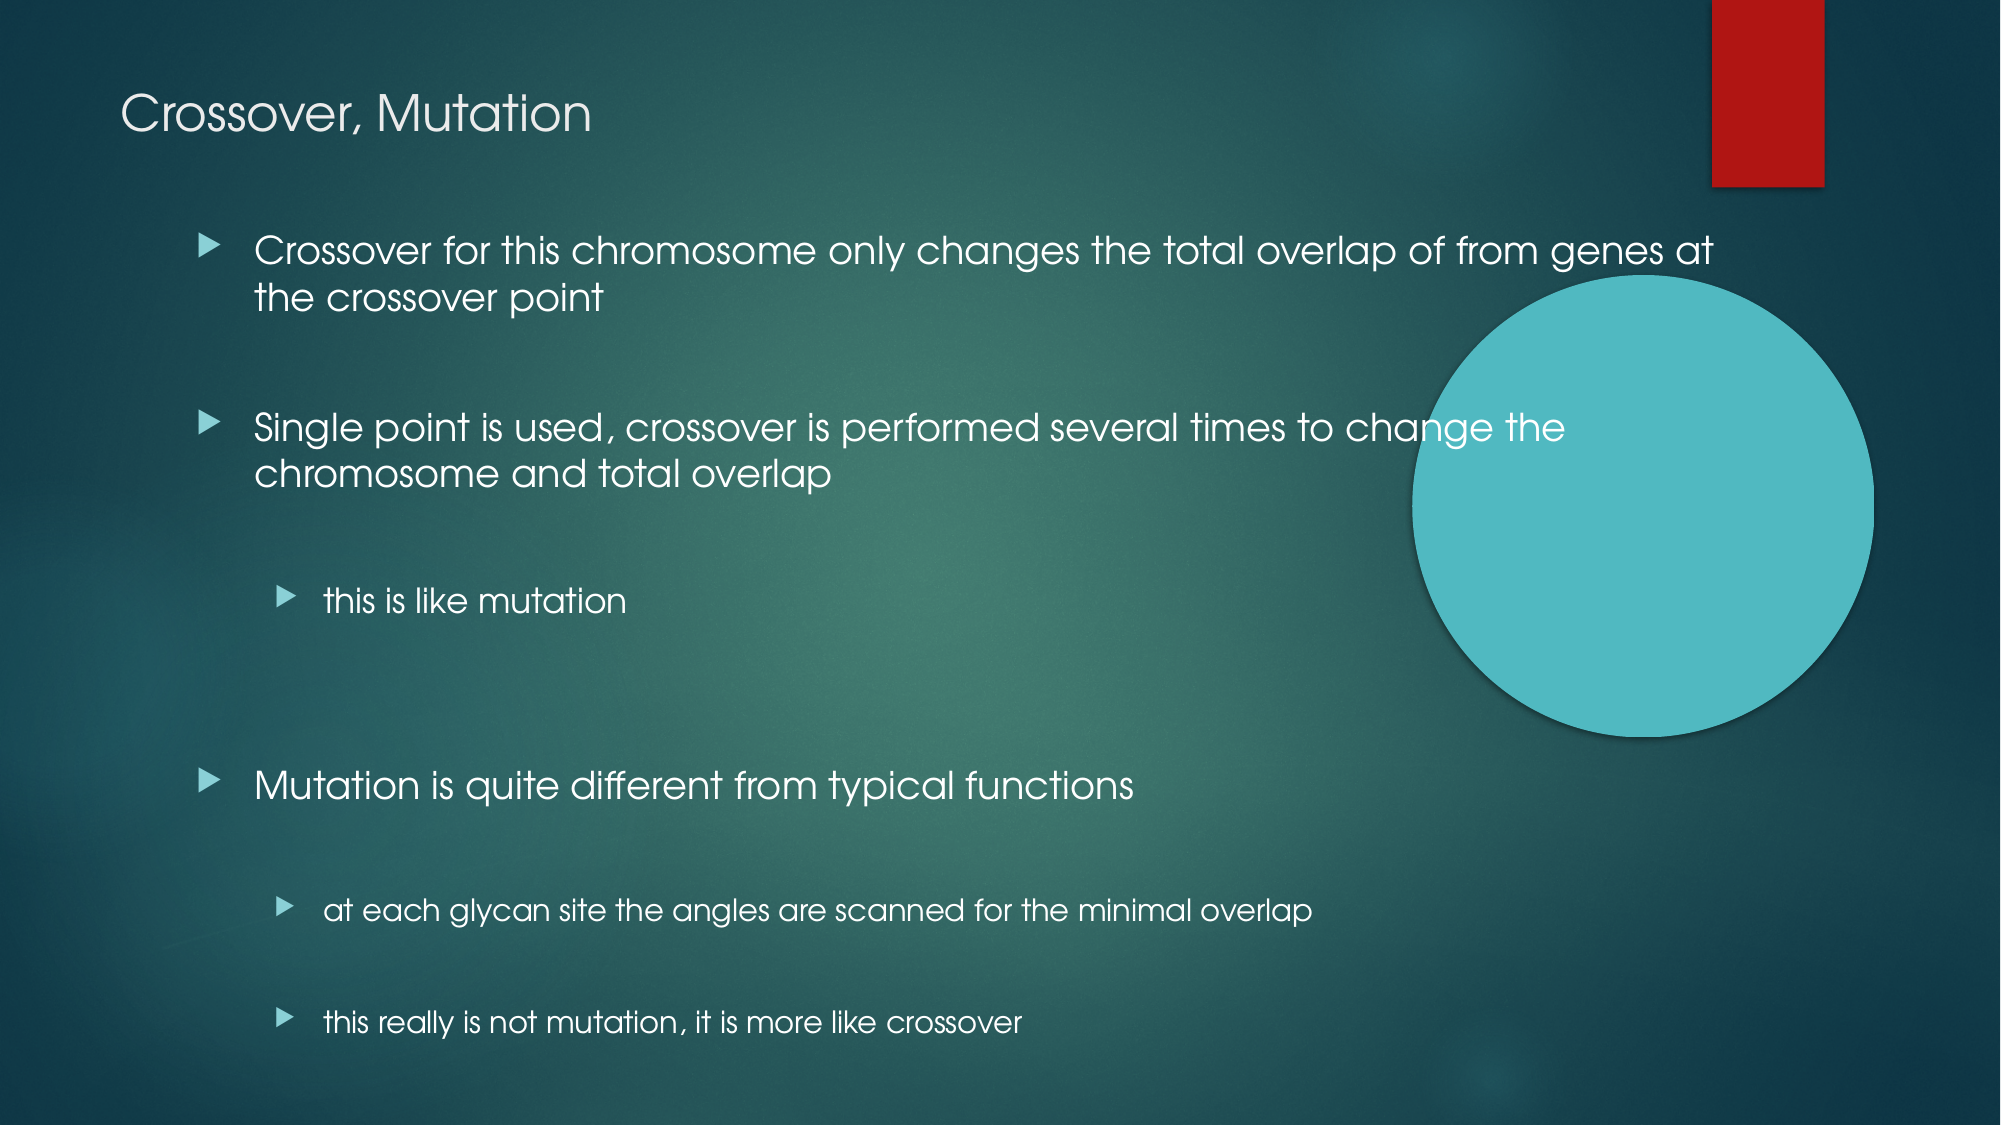

Crossover, Mutation
Crossover for this chromosome only changes the total overlap of from genes at the crossover point

Single point is used, crossover is performed several times to change the chromosome and total overlap

this is like mutation

Mutation is quite different from typical functions

at each glycan site the angles are scanned for the minimal overlap

this really is not mutation, it is more like crossover